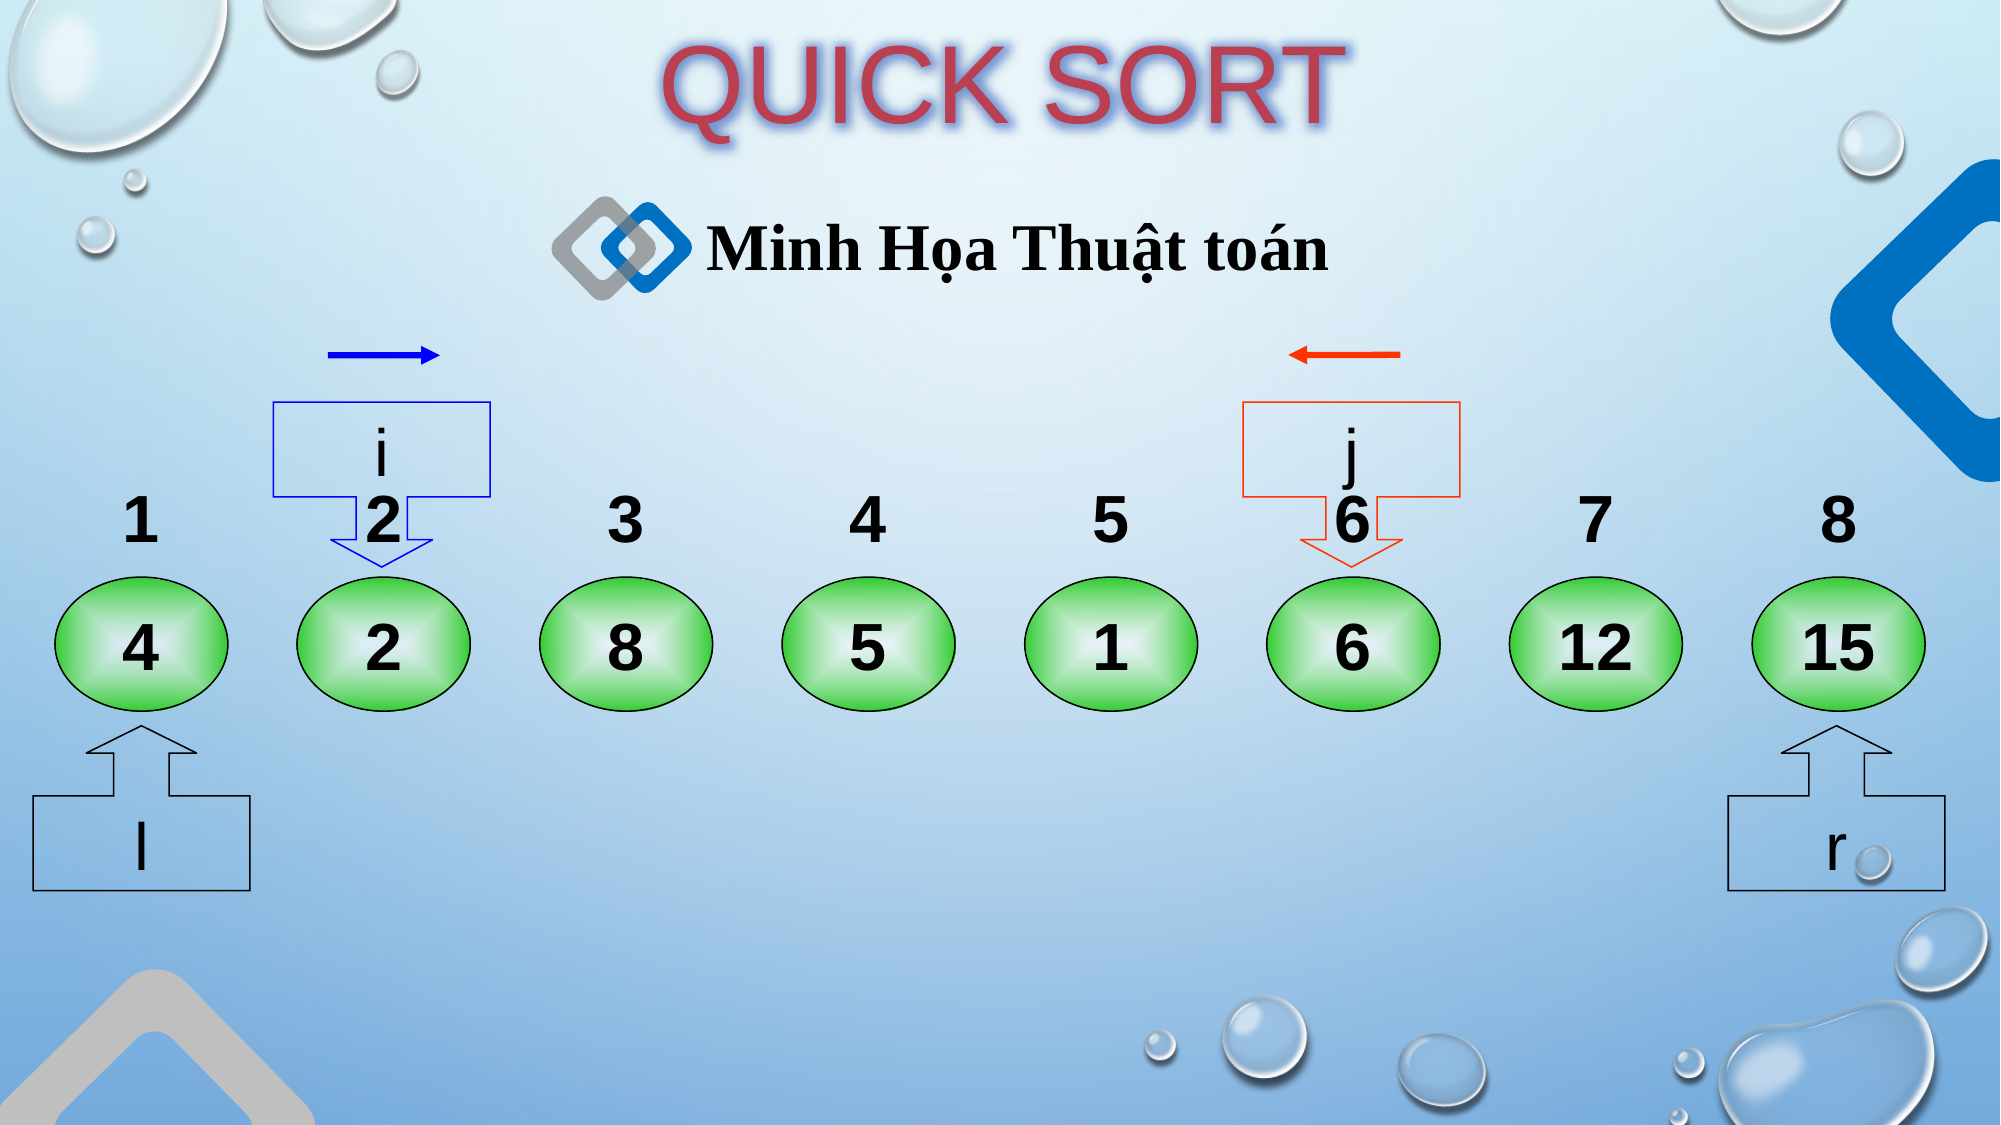

QUICK SORT

Minh Họa Thuật toán

j

i
1
2
3
4
5
6
7
8
4
2
8
5
1
6
12
15
l
r